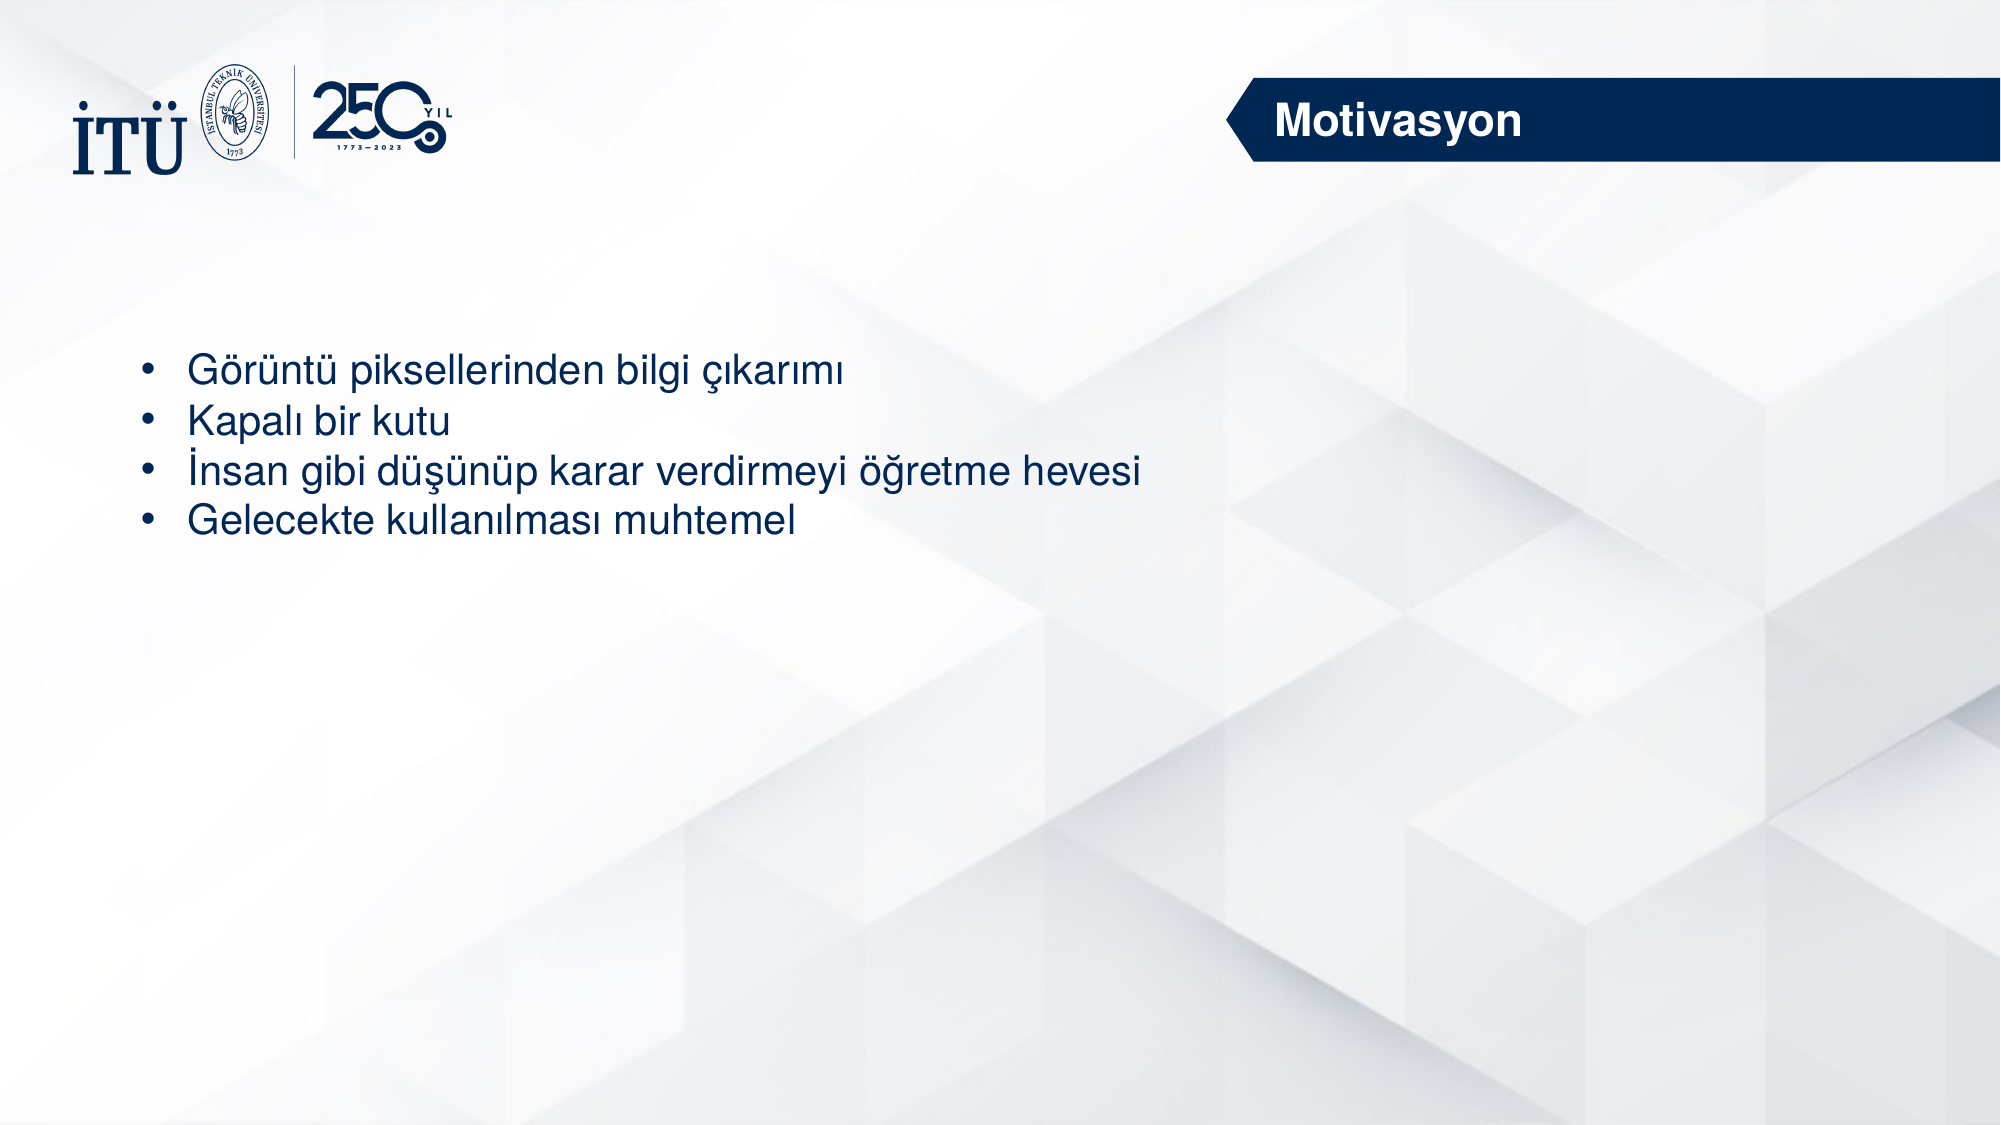

Motivasyon
Görüntü piksellerinden bilgi çıkarımı
Kapalı bir kutu
İnsan gibi düşünüp karar verdirmeyi öğretme hevesi
Gelecekte kullanılması muhtemel